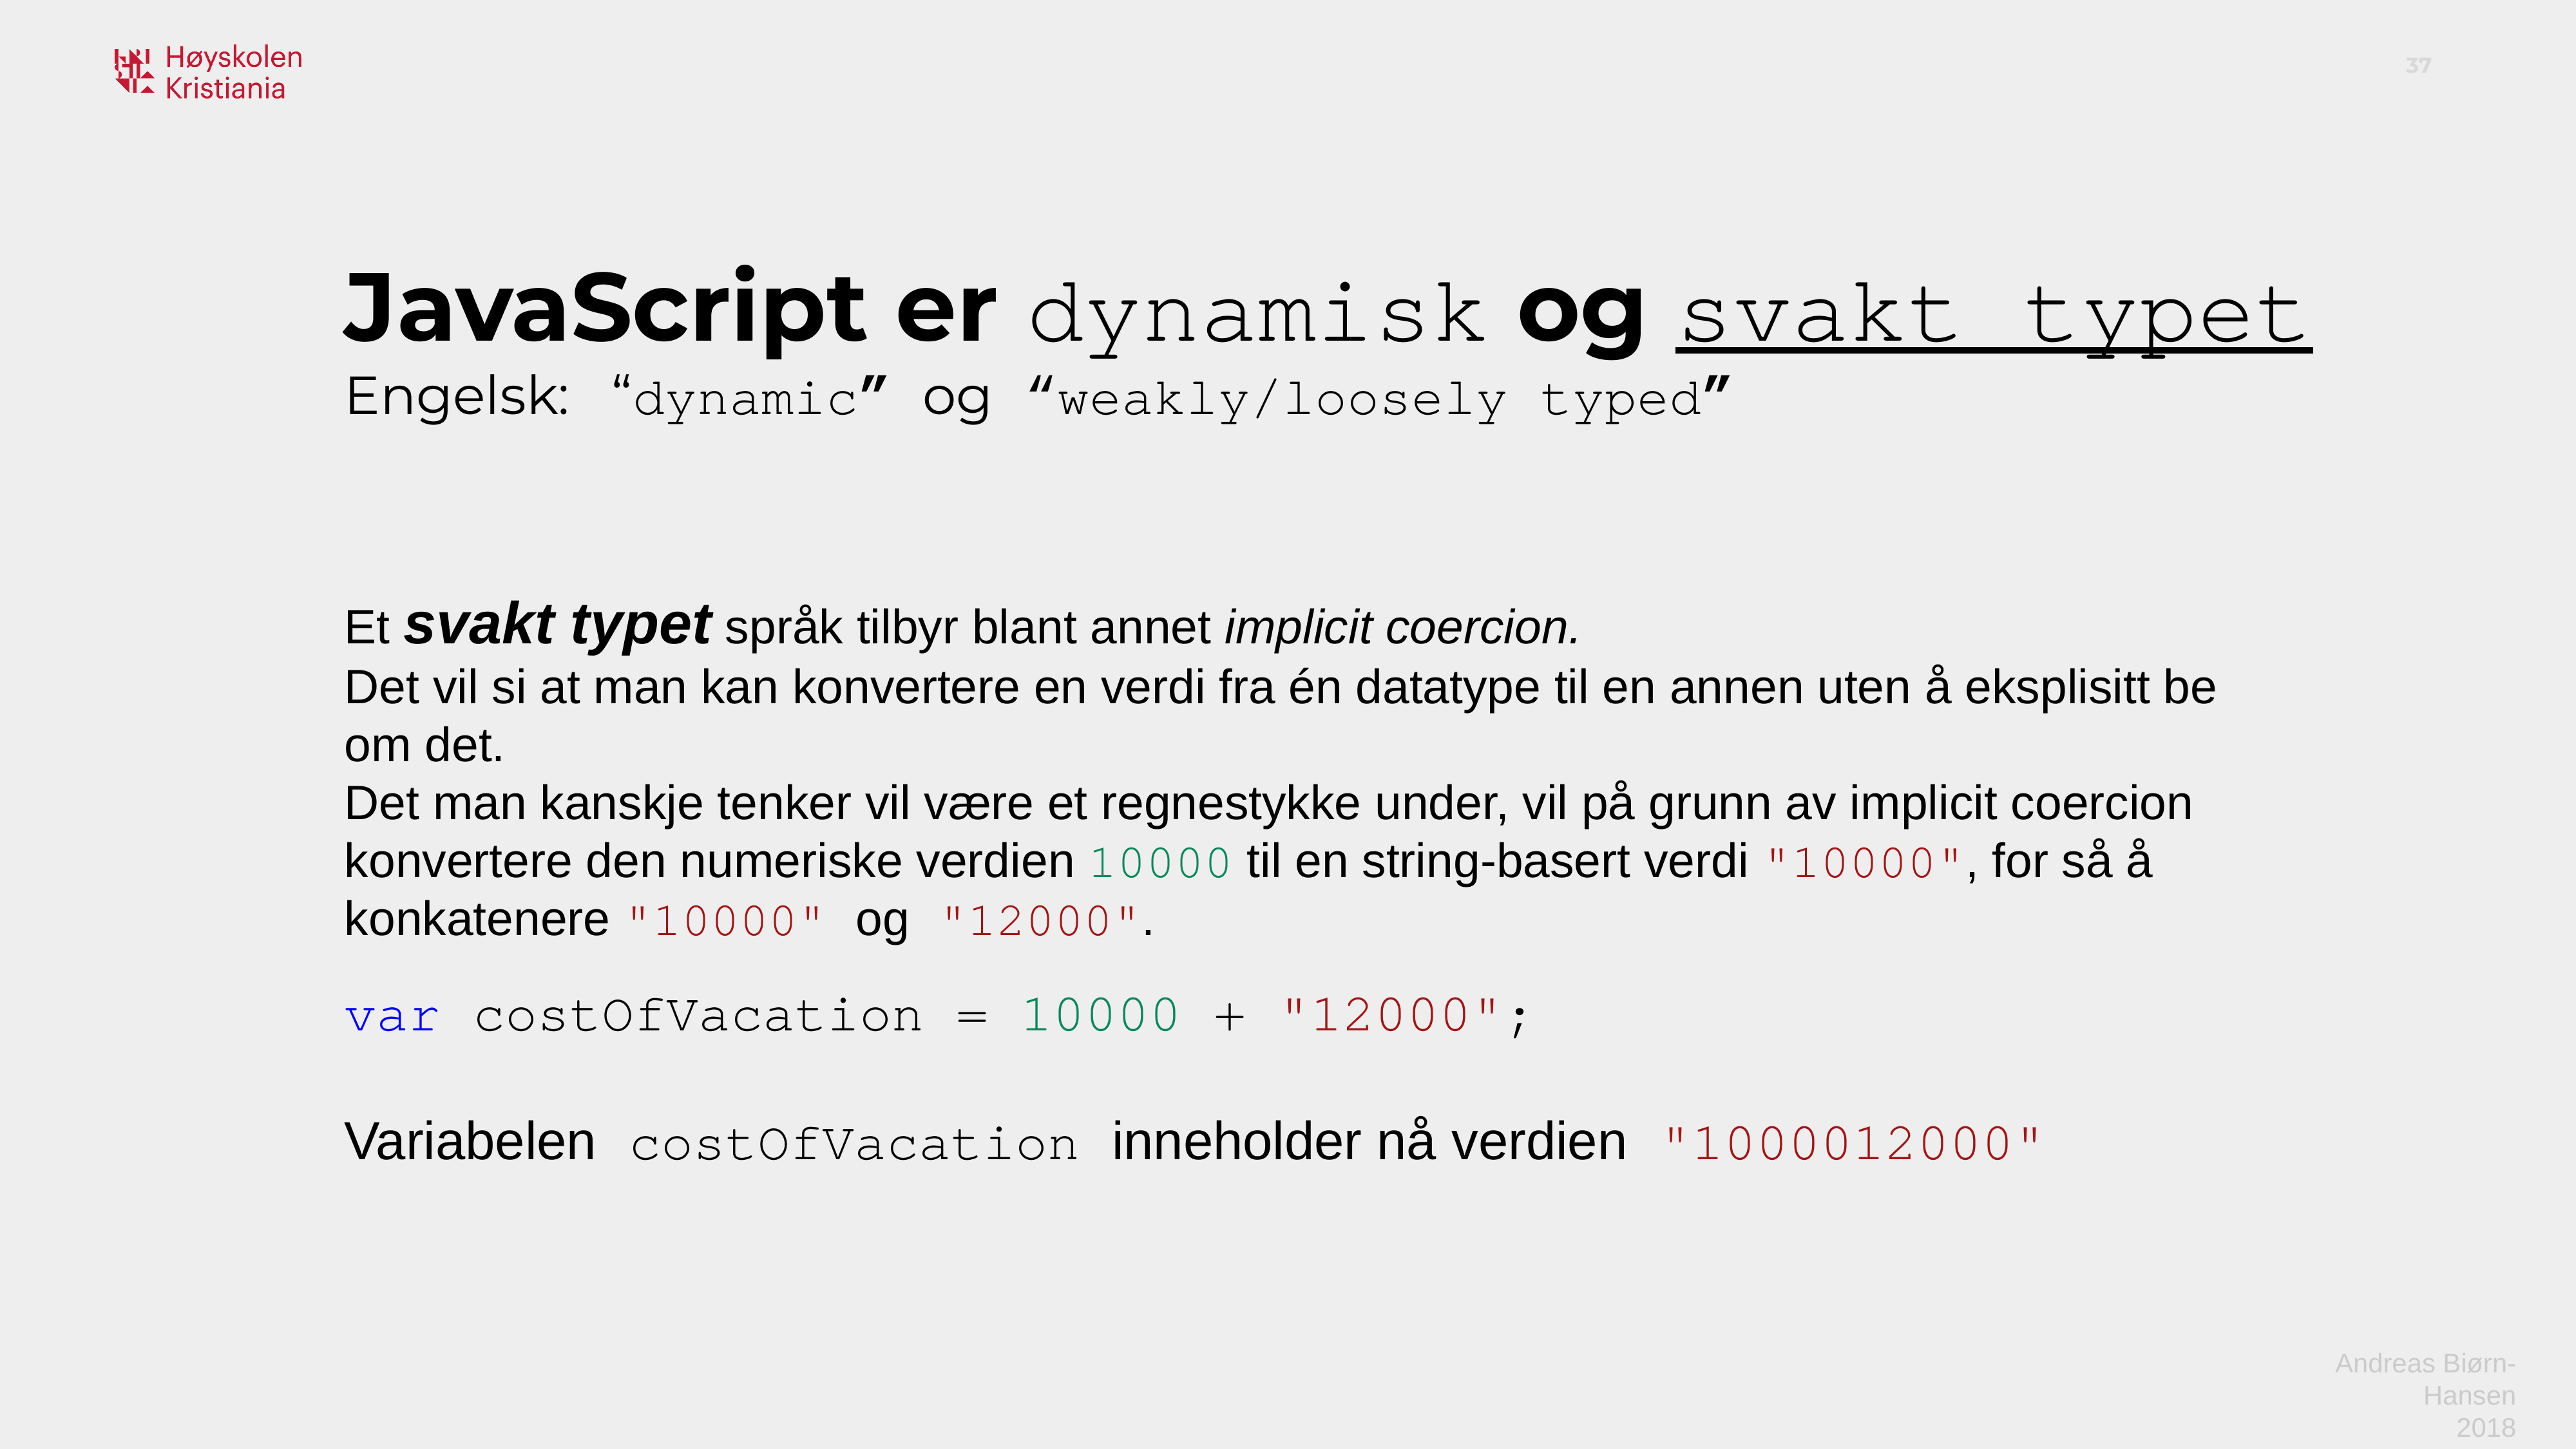

JavaScript er dynamisk og svakt typet
Engelsk:   “dynamic” og “weakly/loosely typed”

Et svakt typet språk tilbyr blant annet implicit coercion.
Det vil si at man kan konvertere en verdi fra én datatype til en annen uten å eksplisitt be om det.
Det man kanskje tenker vil være et regnestykke under, vil på grunn av implicit coercion konvertere den numeriske verdien 10000 til en string-basert verdi "10000", for så å konkatenere "10000" og "12000".
var costOfVacation = 10000 + "12000";

Variabelen costOfVacation inneholder nå verdien "1000012000"